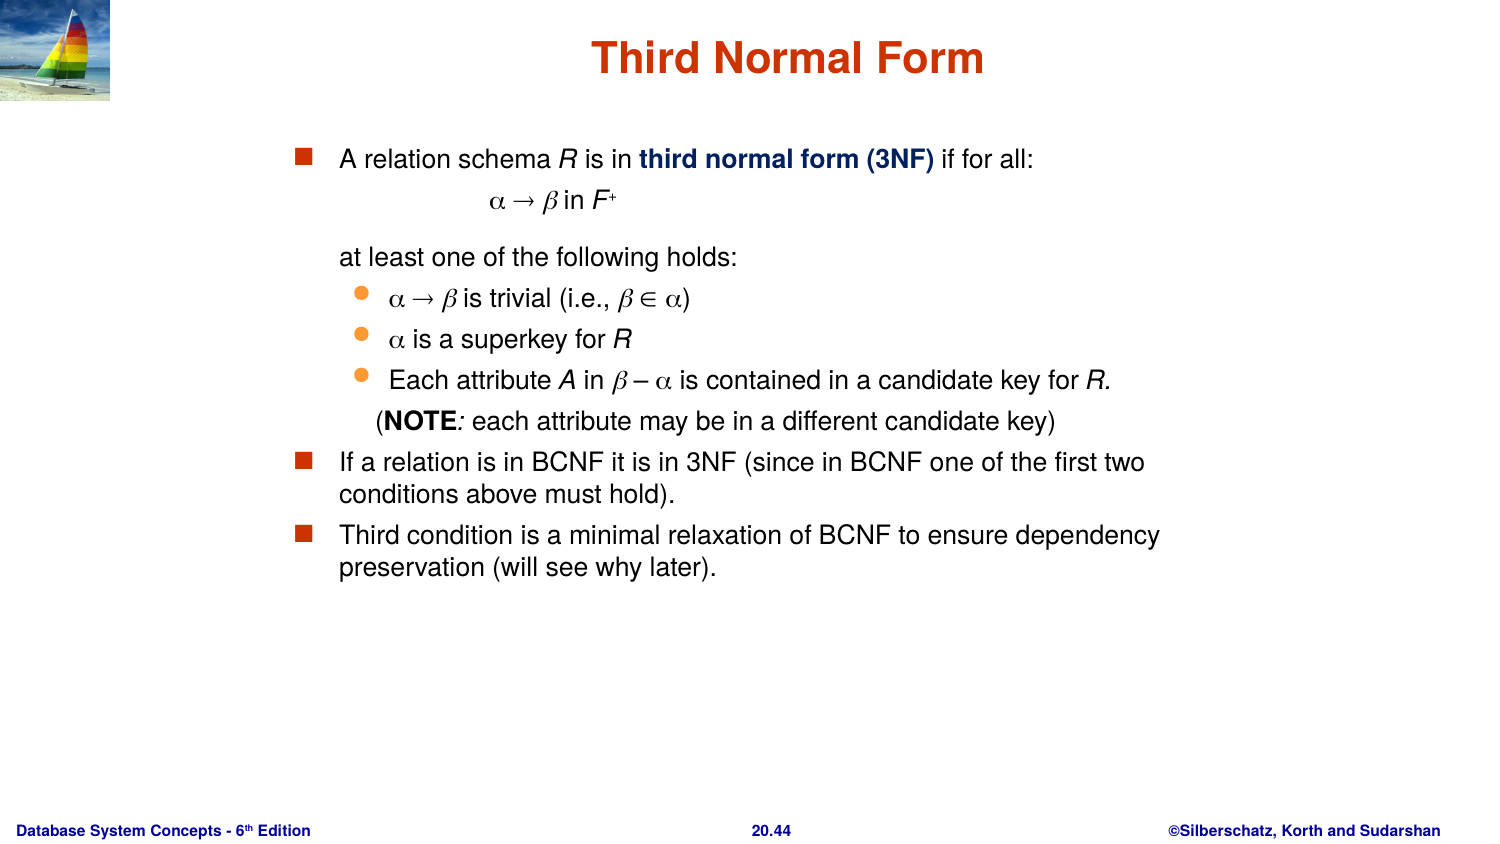

# Third Normal Form
A relation schema R is in third normal form (3NF) if for all:
		α → β in F+
at least one of the following holds:
α → β is trivial (i.e., β ∈ α)
α is a superkey for R
Each attribute A in β – α is contained in a candidate key for R.
   (NOTE: each attribute may be in a different candidate key)
If a relation is in BCNF it is in 3NF (since in BCNF one of the first two conditions above must hold).
Third condition is a minimal relaxation of BCNF to ensure dependency preservation (will see why later).